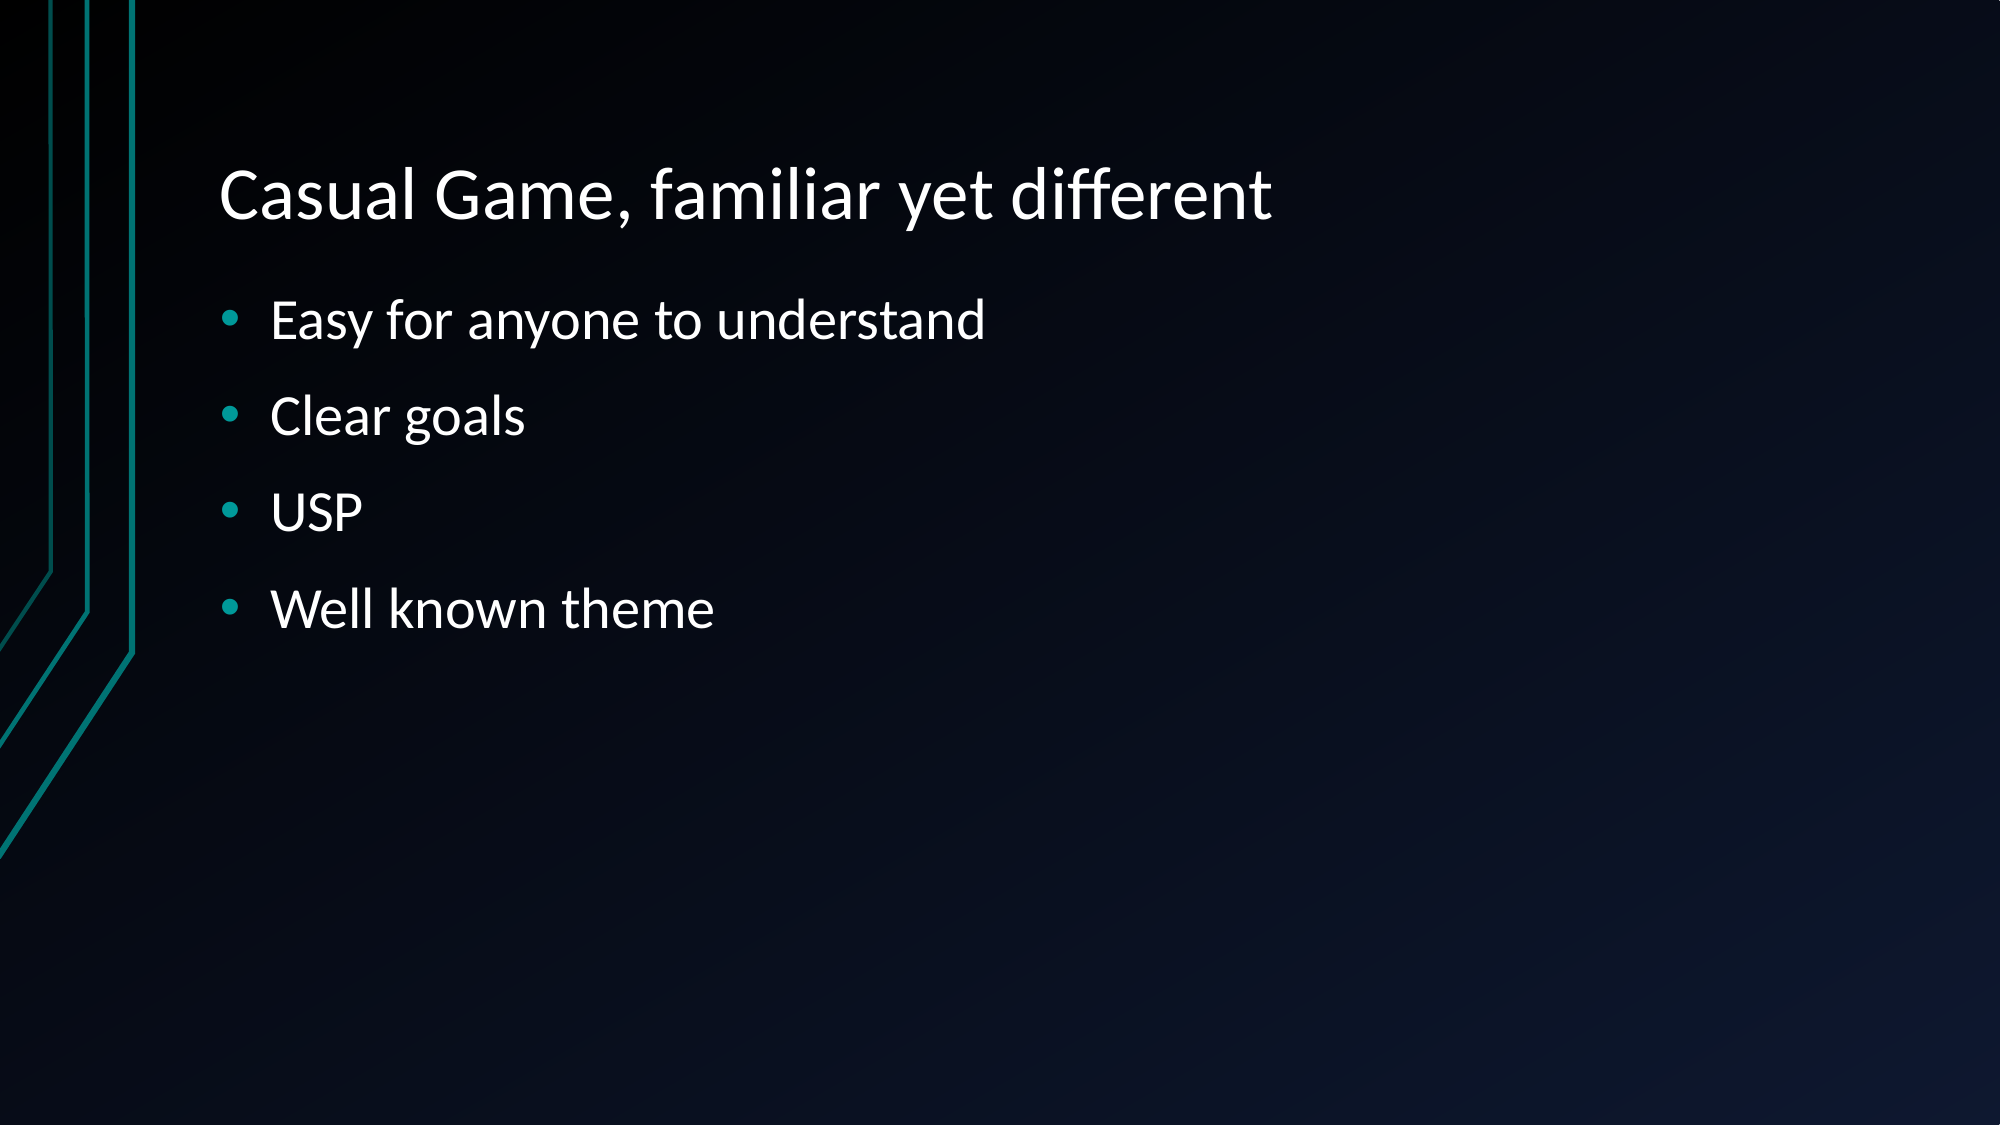

# Casual Game, familiar yet different
Easy for anyone to understand
Clear goals
USP
Well known theme